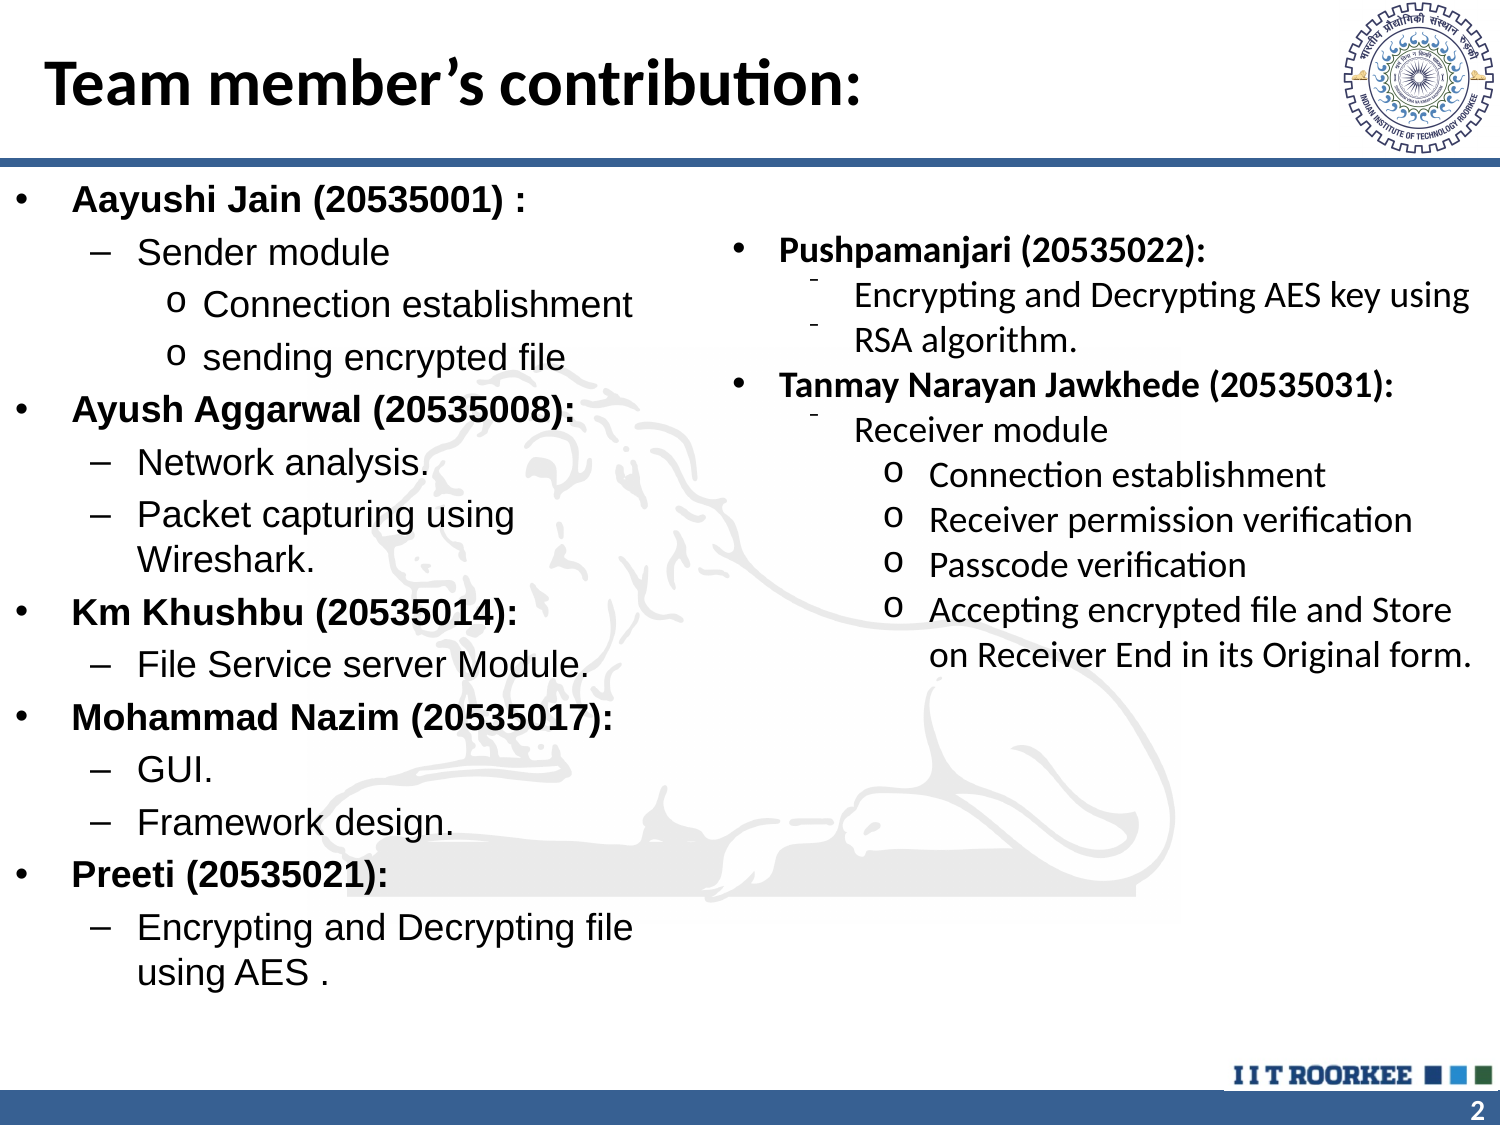

# Team member’s contribution:
Aayushi Jain (20535001) :
Sender module
Connection establishment
sending encrypted file
Ayush Aggarwal (20535008):
Network analysis.
Packet capturing using Wireshark.
Km Khushbu (20535014):
File Service server Module.
Mohammad Nazim (20535017):
GUI.
Framework design.
Preeti (20535021):
Encrypting and Decrypting file using AES .

Pushpamanjari (20535022):
Encrypting and Decrypting AES key using
RSA algorithm.
Tanmay Narayan Jawkhede (20535031):
Receiver module
Connection establishment
Receiver permission verification
Passcode verification
Accepting encrypted file and Store on Receiver End in its Original form.